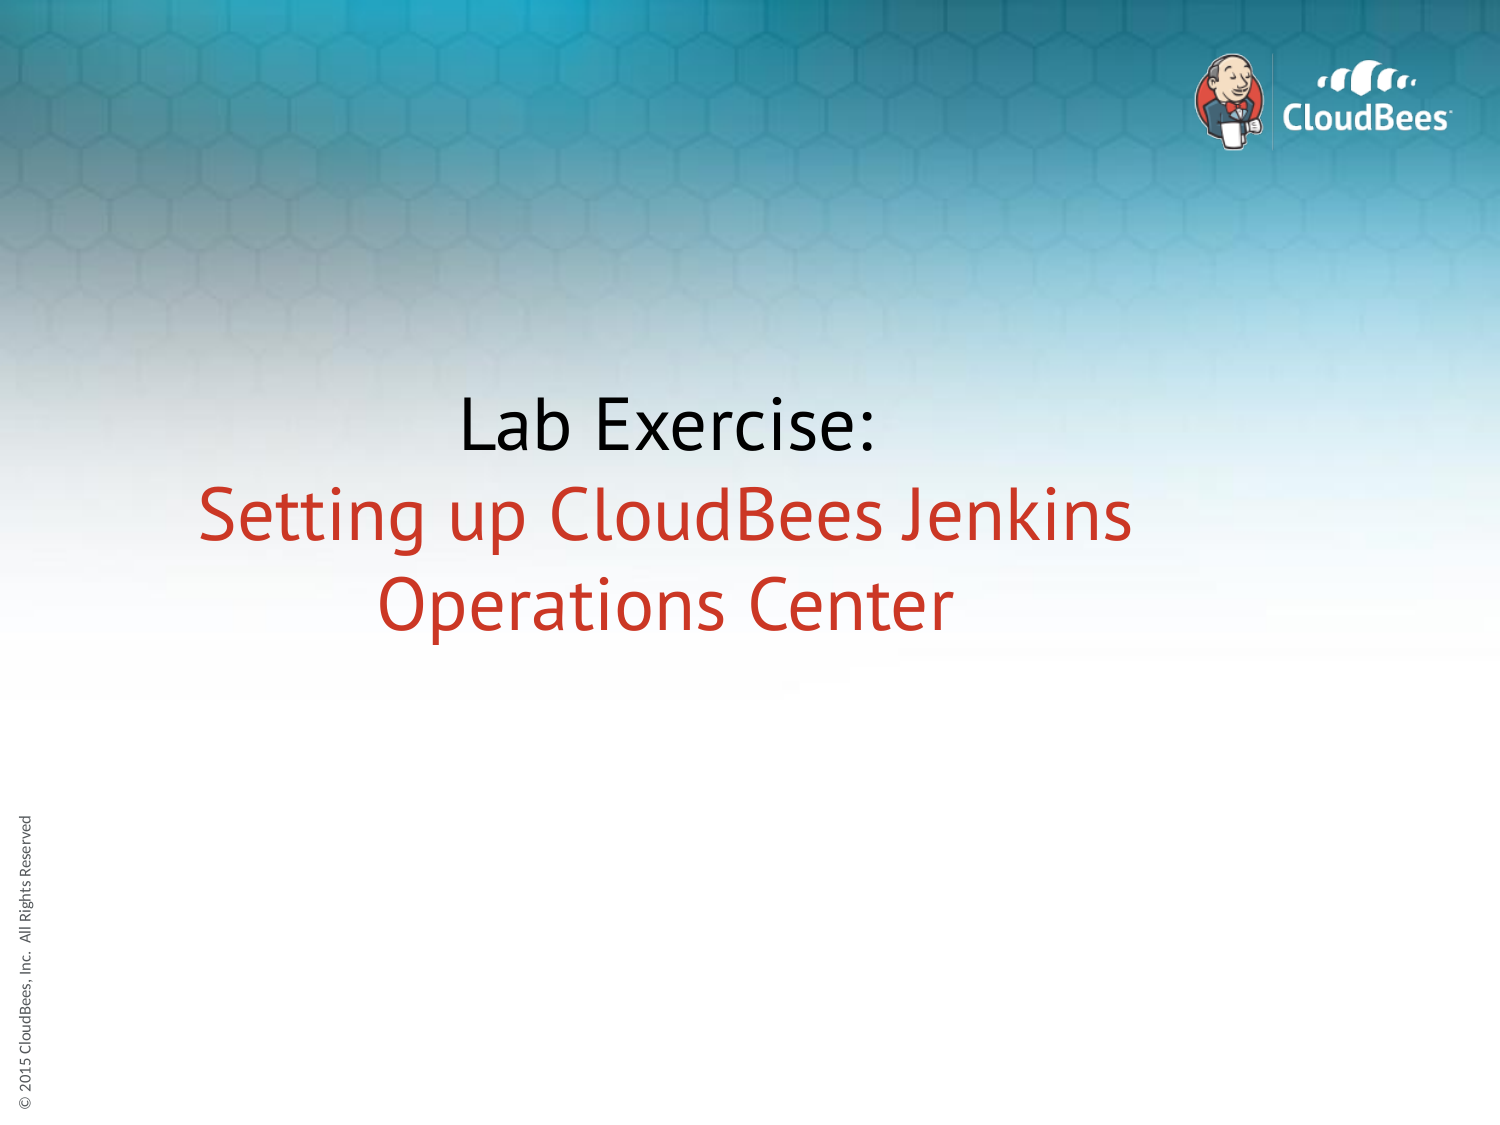

# Lab Exercise:
Setting up CloudBees Jenkins Operations Center